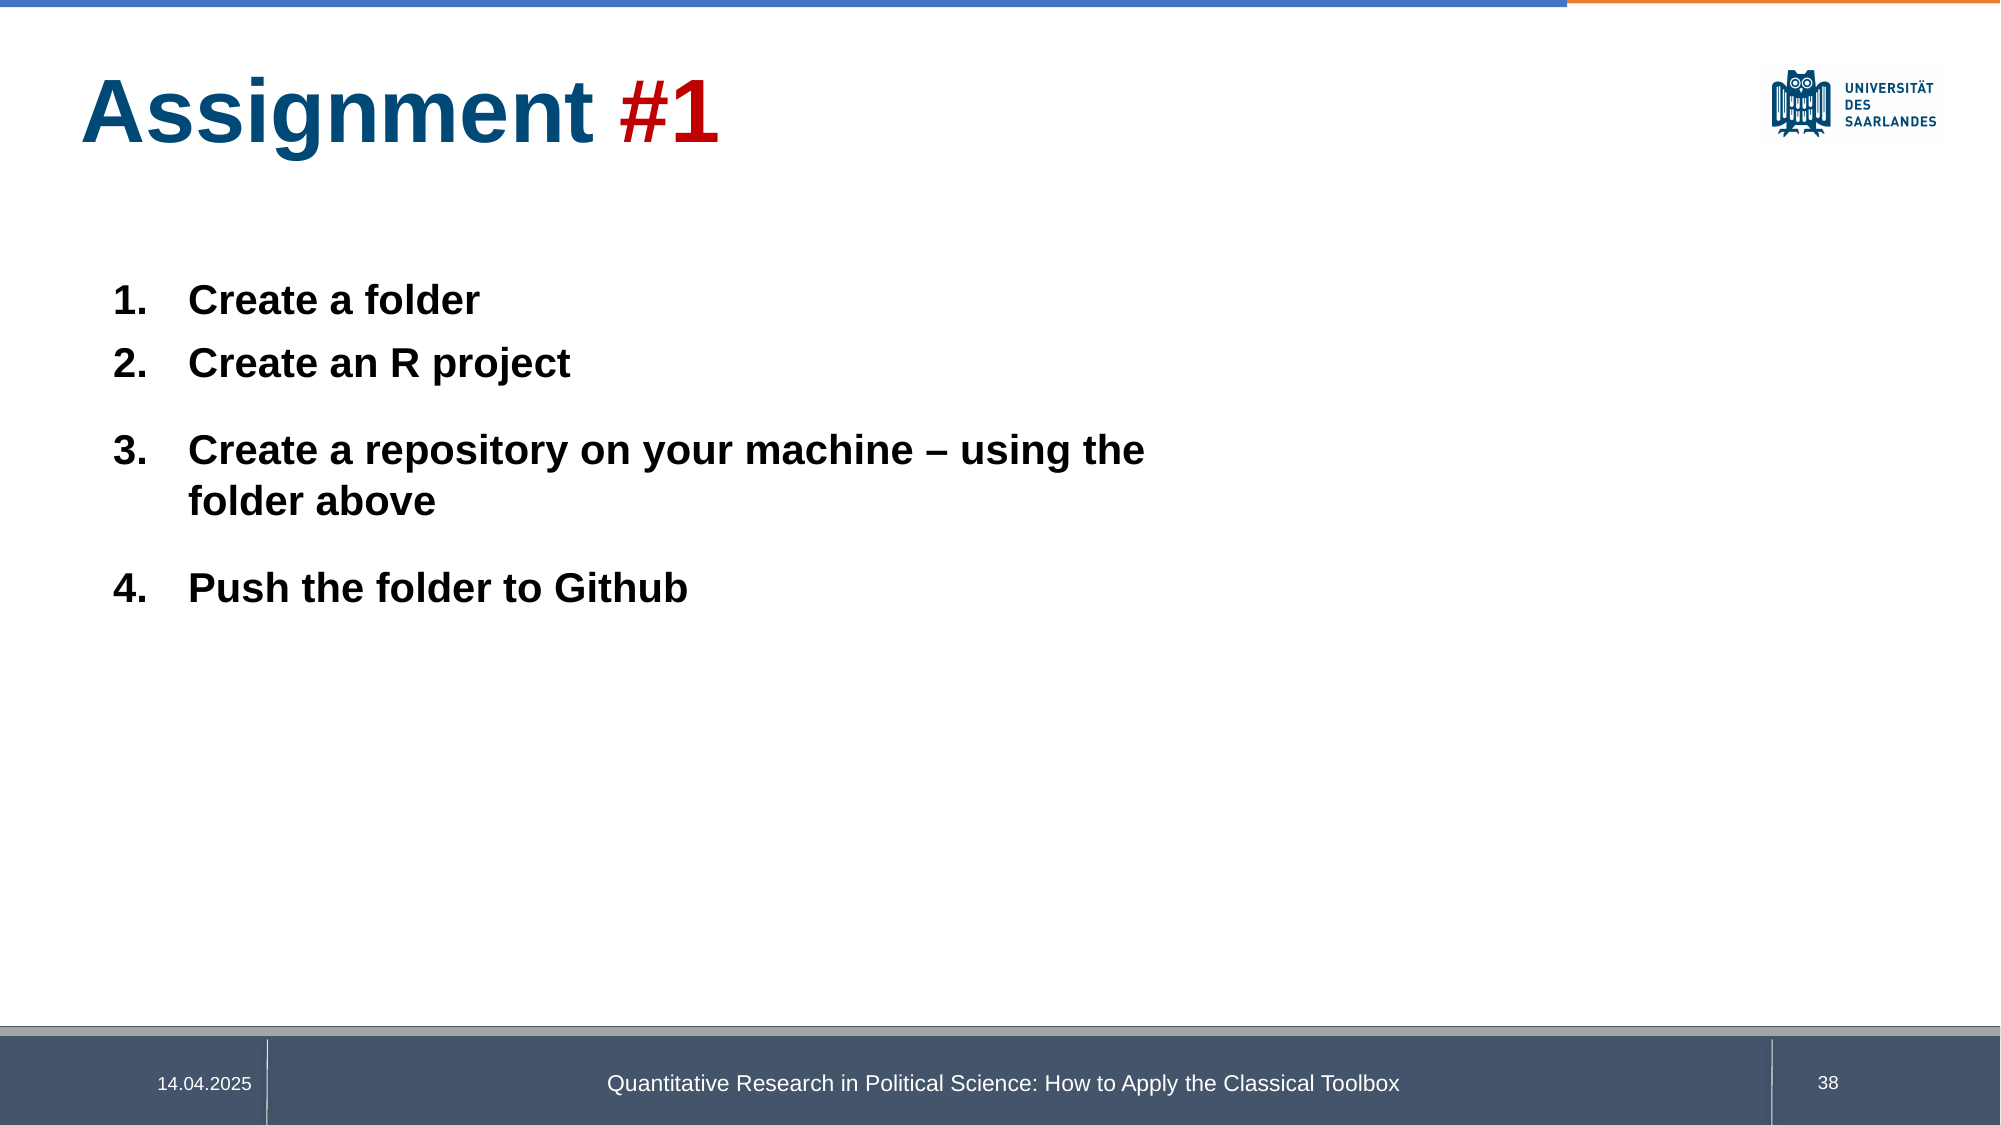

Assignment #1
Create a folder
Create an R project
Create a repository on your machine – using the folder above
Push the folder to Github
Quantitative Research in Political Science: How to Apply the Classical Toolbox
38
14.04.2025